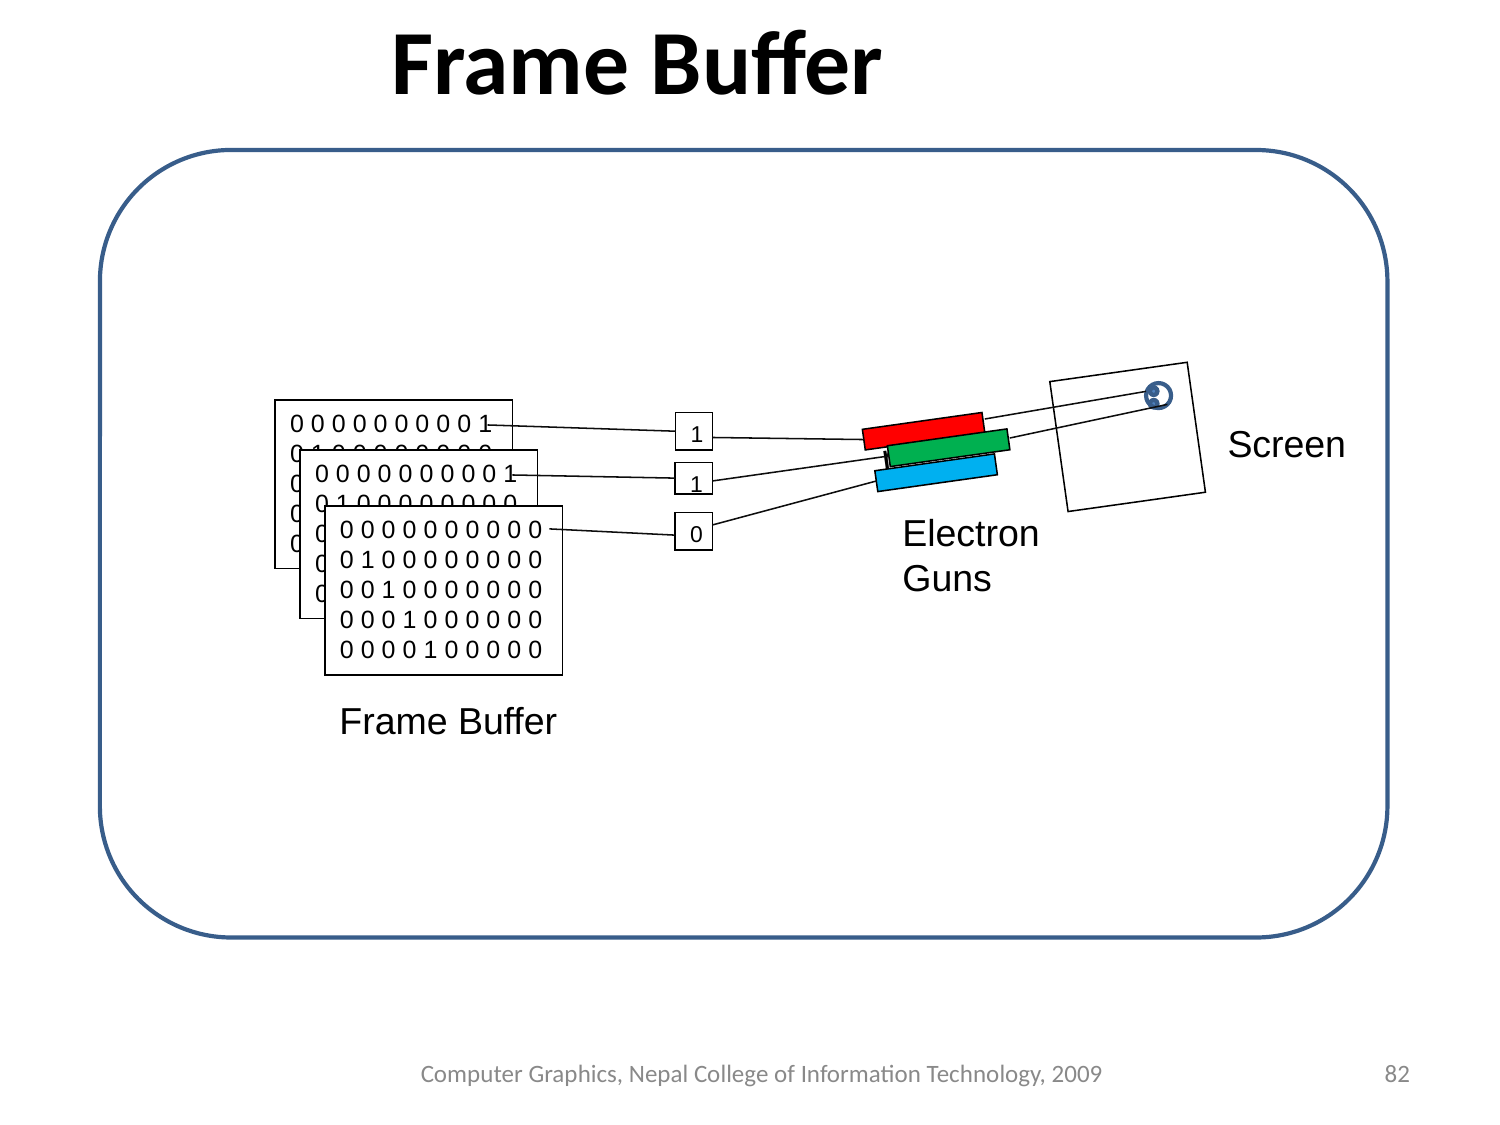

Frame Buffer

0 0 0 0 0 0 0 0 0 1 0 1 0 0 0 0 0 0 0 0
0 0 1 0 0 0 0 0 0 0
0 0 0 1 0 0 0 0 0 0
0 0 0 0 1 0 0 0 0 0

1
Screen
r

0 0 0 0 0 0 0 0 0 1 0 1 0 0 0 0 0 0 0 0
0 0 1 0 0 0 0 0 0 0
0 0 0 1 0 0 0 0 0 0
0 0 0 0 1 0 0 0 0 0

1
Electron
Guns
0 0 0 0 0 0 0 0 0 0 0 1 0 0 0 0 0 0 0 0
0 0 1 0 0 0 0 0 0 0
0 0 0 1 0 0 0 0 0 0
0 0 0 0 1 0 0 0 0 0
0
Frame Buffer
Computer Graphics, Nepal College of Information Technology, 2009
82